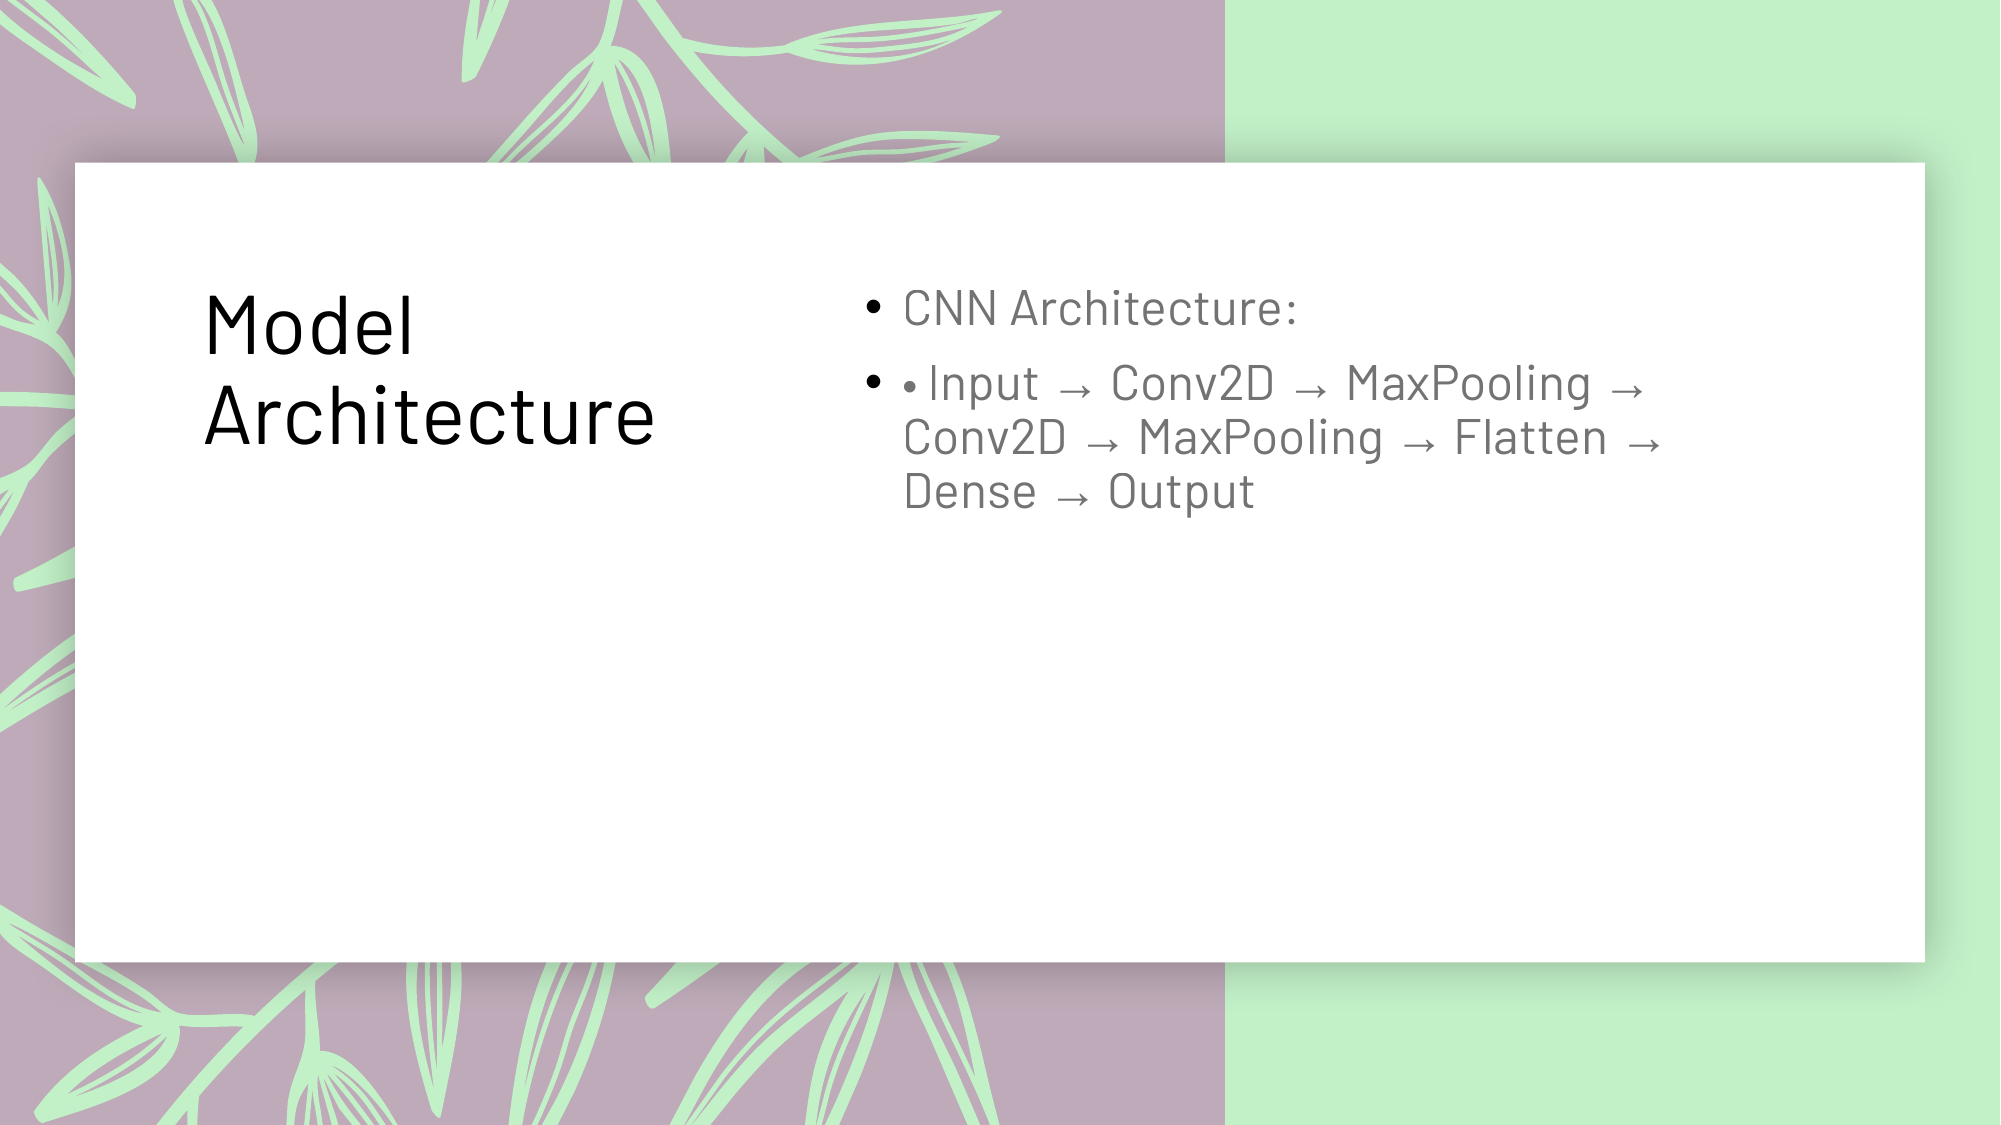

# Model Architecture
CNN Architecture:
• Input → Conv2D → MaxPooling → Conv2D → MaxPooling → Flatten → Dense → Output